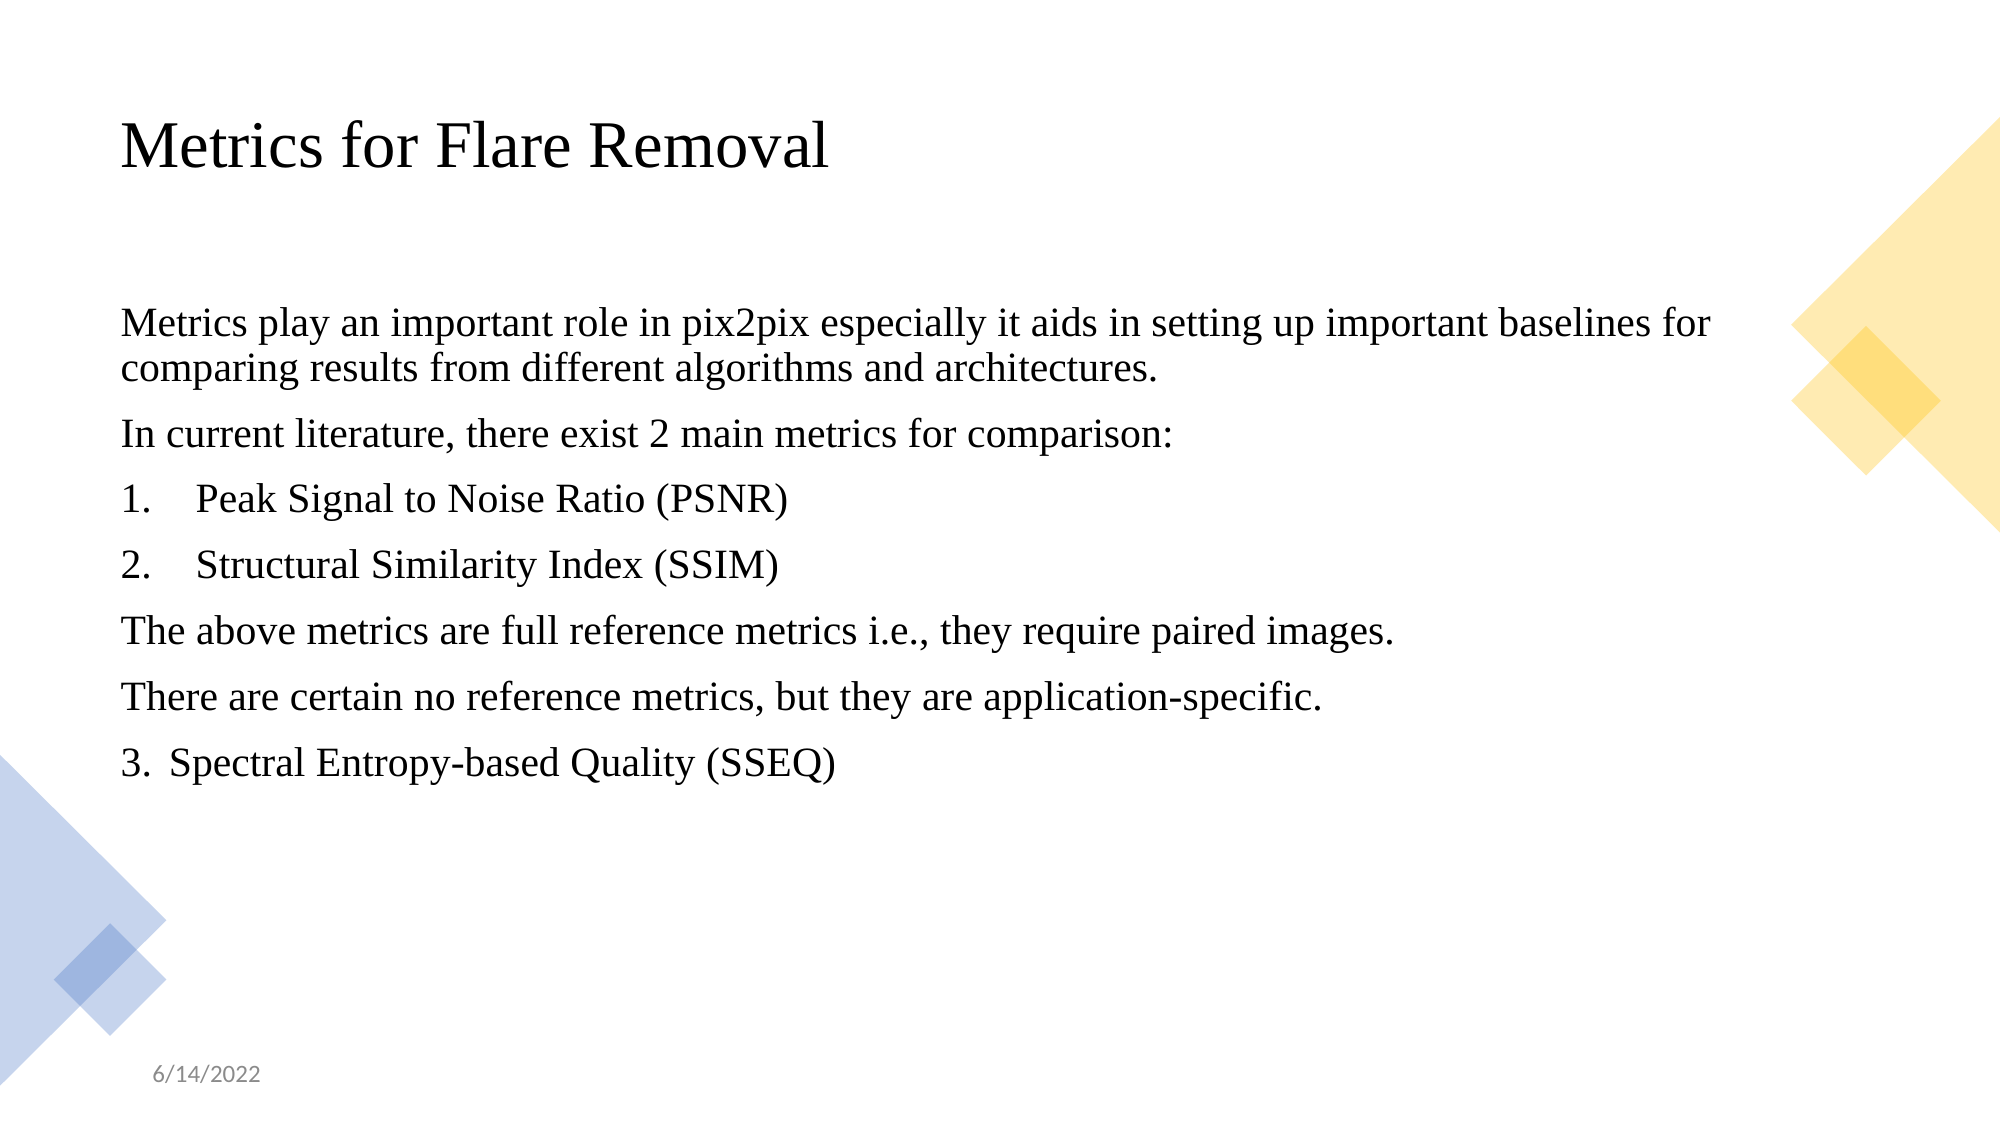

# Metrics for Flare Removal

Metrics play an important role in pix2pix especially it aids in setting up important baselines for comparing results from different algorithms and architectures.
In current literature, there exist 2 main metrics for comparison:
Peak Signal to Noise Ratio (PSNR)
Structural Similarity Index (SSIM)
The above metrics are full reference metrics i.e., they require paired images.
There are certain no reference metrics, but they are application-specific.
3.  Spectral Entropy-based Quality (SSEQ)

6/14/2022
Dept. of Mechatronics, MIT Manipal
30